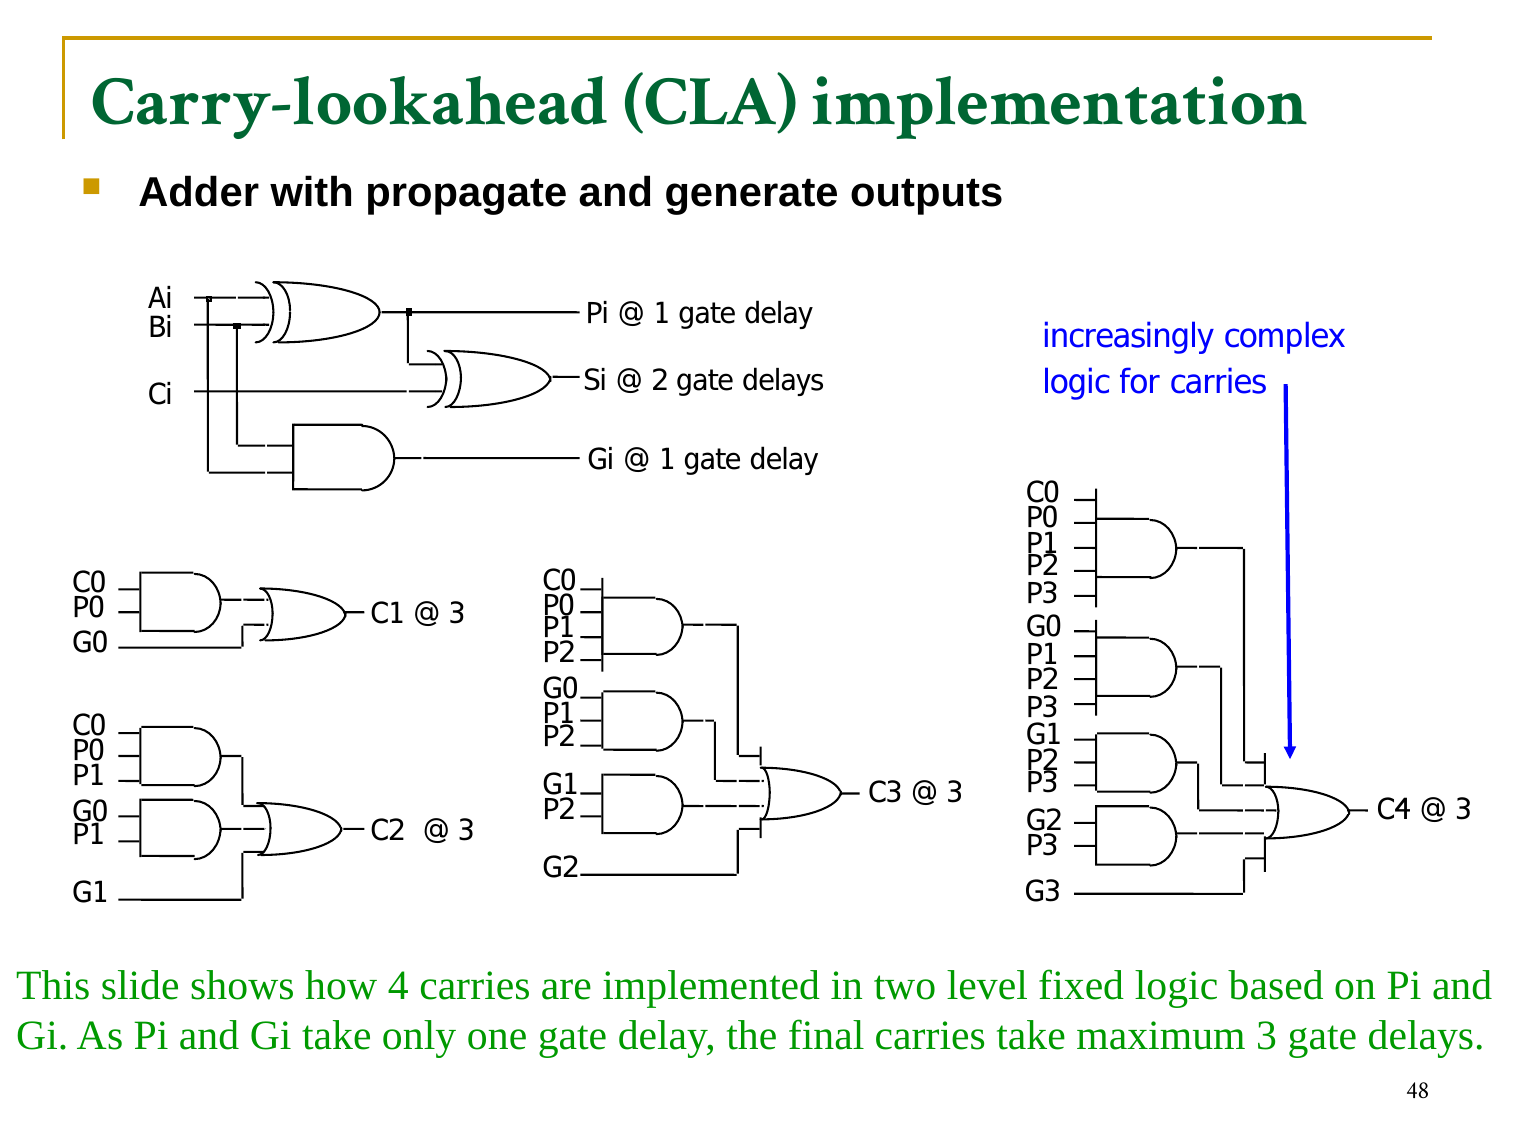

# Carry-lookahead (CLA) implementation
Adder with propagate and generate outputs
Ai

Pi @ 1 gate delay

Bi

Si @ 2 gate delays

Ci

Gi @ 1 gate delay

increasingly complex
logic for carries

C0

P0

P1

P2
C0

C0

P3

P0

P0

C1 @ 3

G0
P1

G0

P2
P1

P2
G0

P3
P1

C0

G1

P2

P0

P2

P1

P3

G1

C3 @ 3

P2
C4 @ 3

G0

G2

C2  @ 3

P1

P3

G2

G3
G1

This slide shows how 4 carries are implemented in two level fixed logic based on Pi and Gi. As Pi and Gi take only one gate delay, the final carries take maximum 3 gate delays.
48